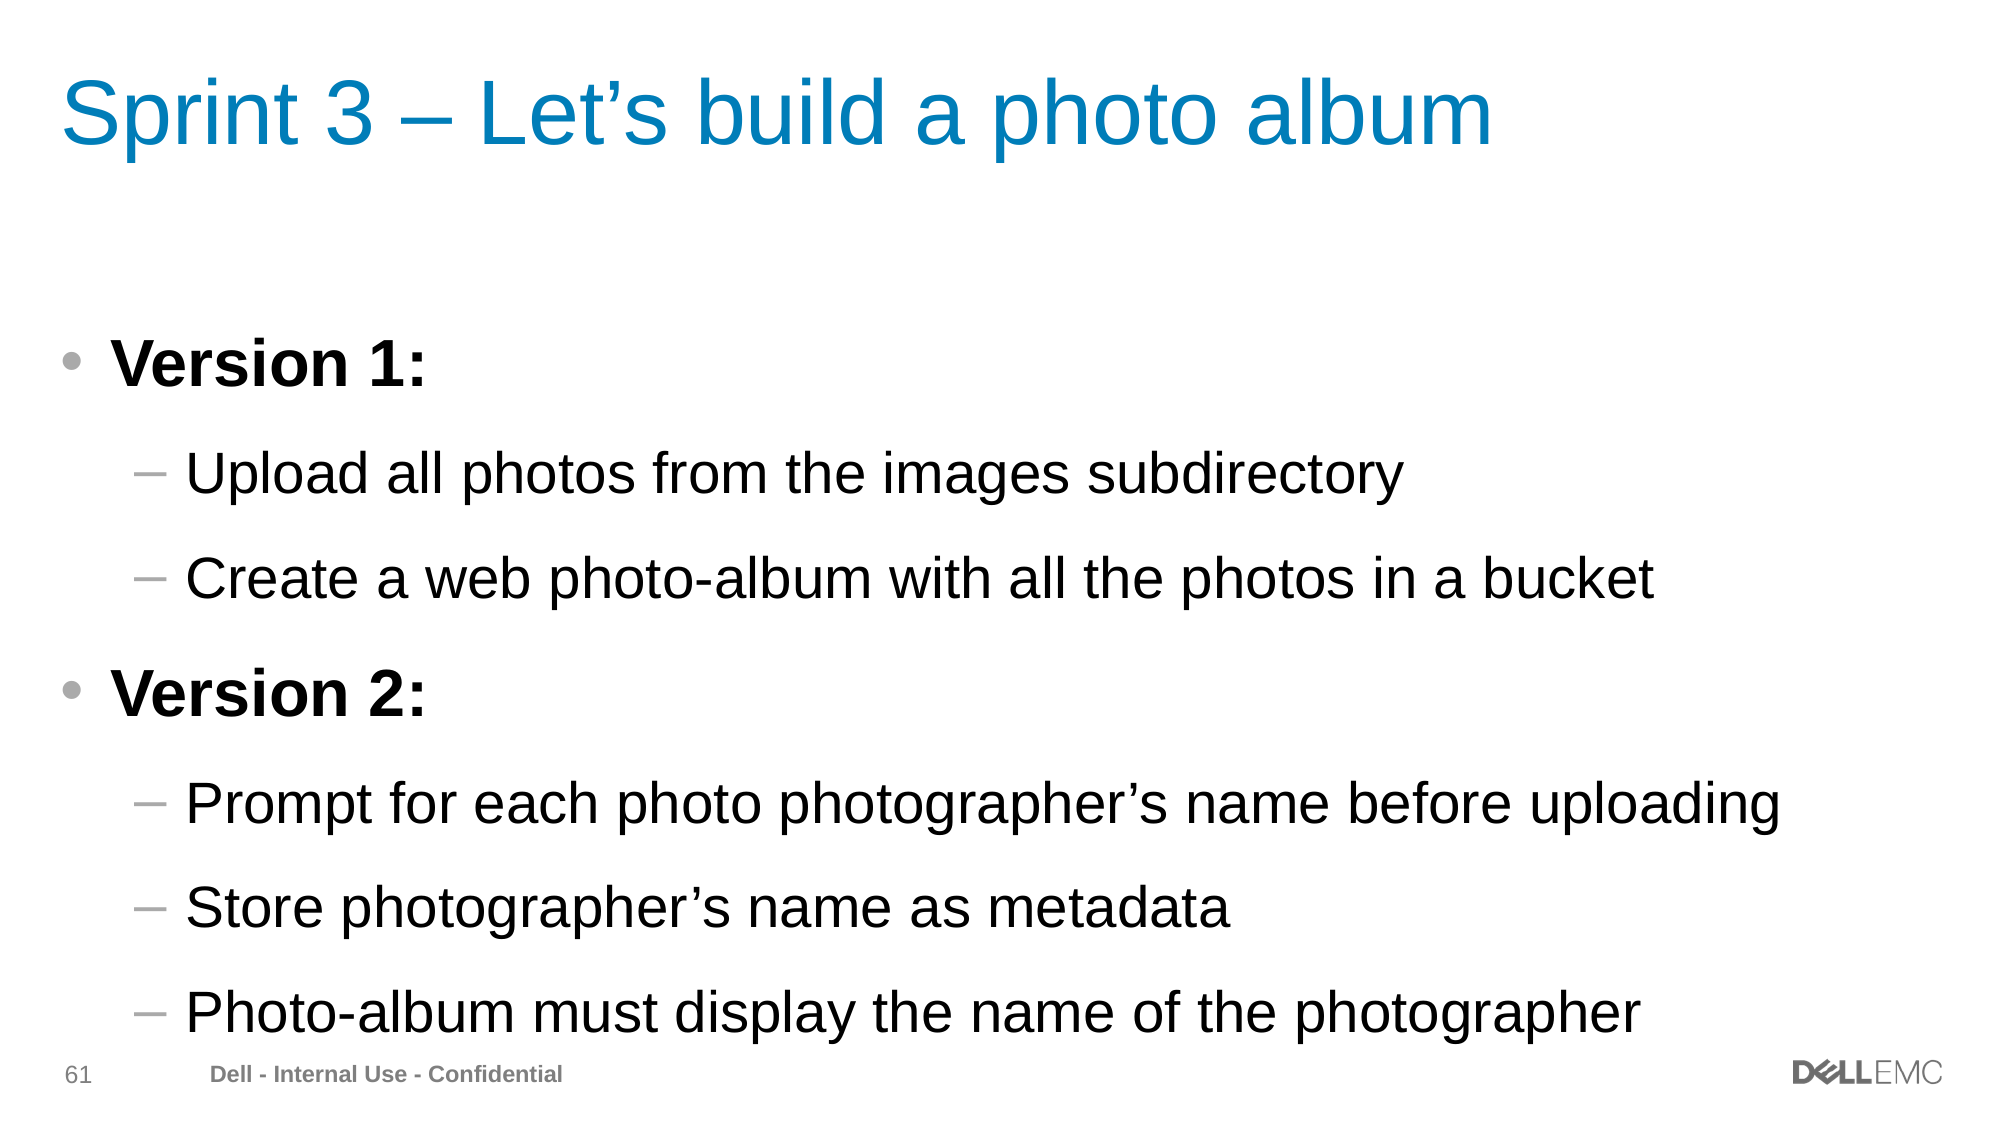

# Sprint 3 – Let’s build a photo album
Version 1:
Upload all photos from the images subdirectory
Create a web photo-album with all the photos in a bucket
Version 2:
Prompt for each photo photographer’s name before uploading
Store photographer’s name as metadata
Photo-album must display the name of the photographer